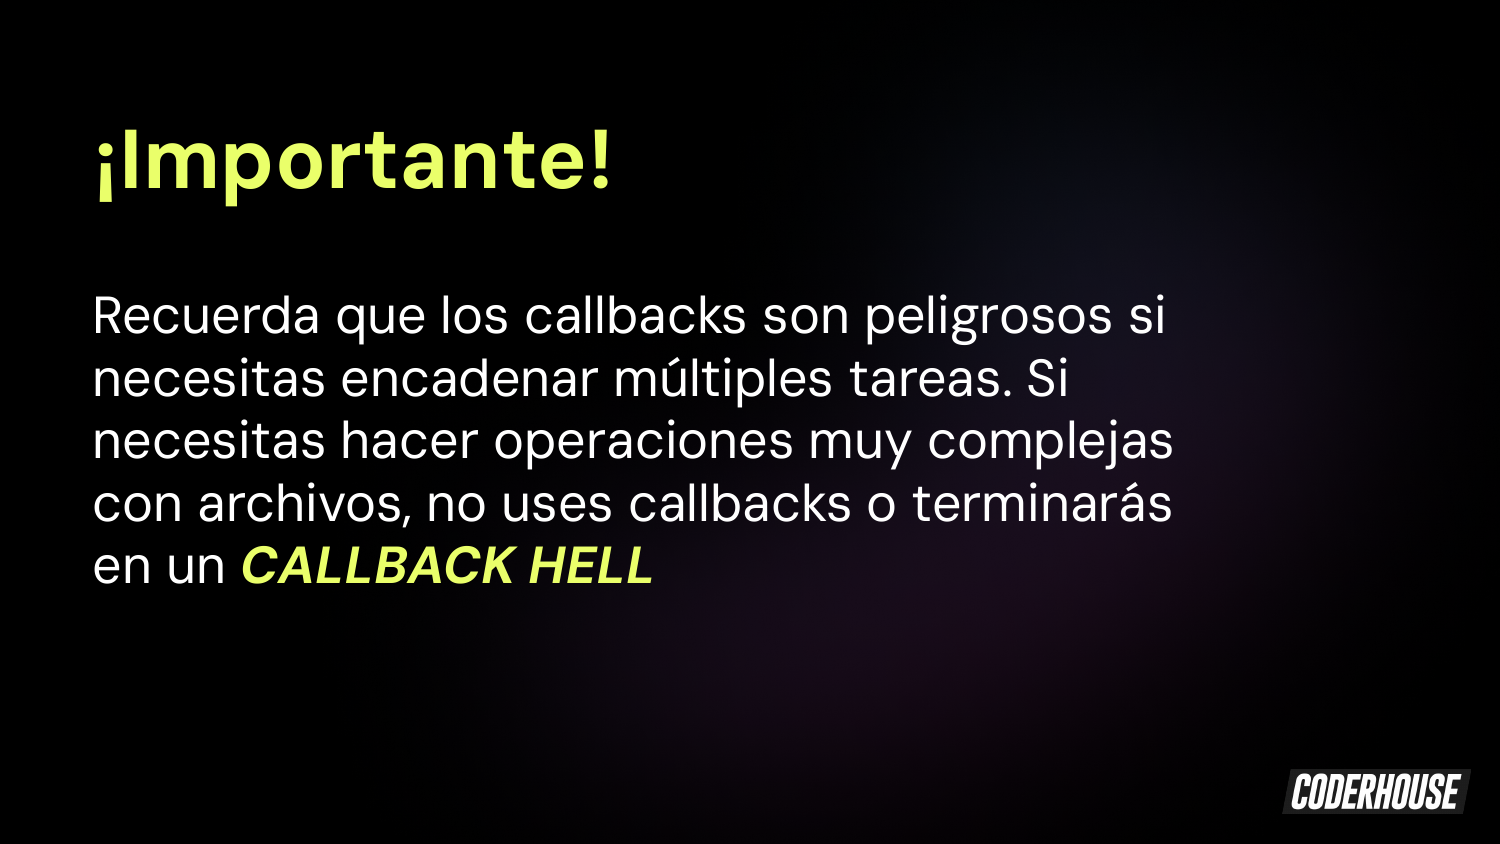

¡Importante!
Recuerda que los callbacks son peligrosos si necesitas encadenar múltiples tareas. Si necesitas hacer operaciones muy complejas con archivos, no uses callbacks o terminarás en un CALLBACK HELL